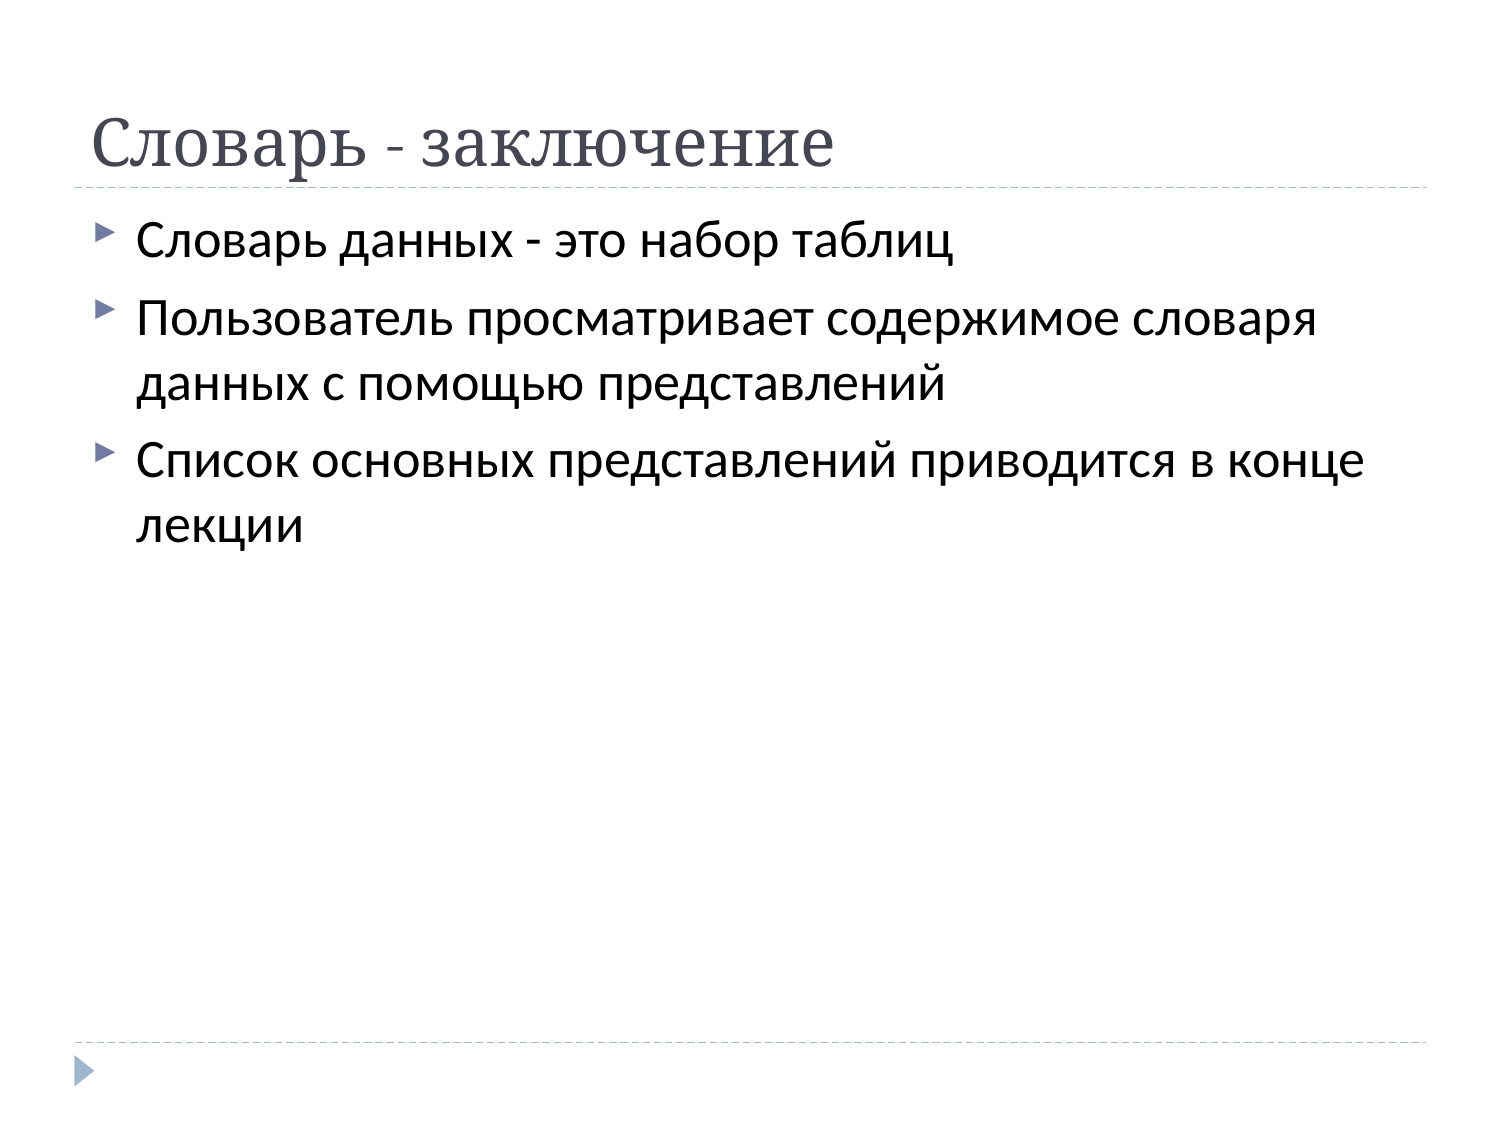

# Словарь - заключение
Словарь данных - это набор таблиц
Пользователь просматривает содержимое словаря данных с помощью представлений
Список основных представлений приводится в конце лекции